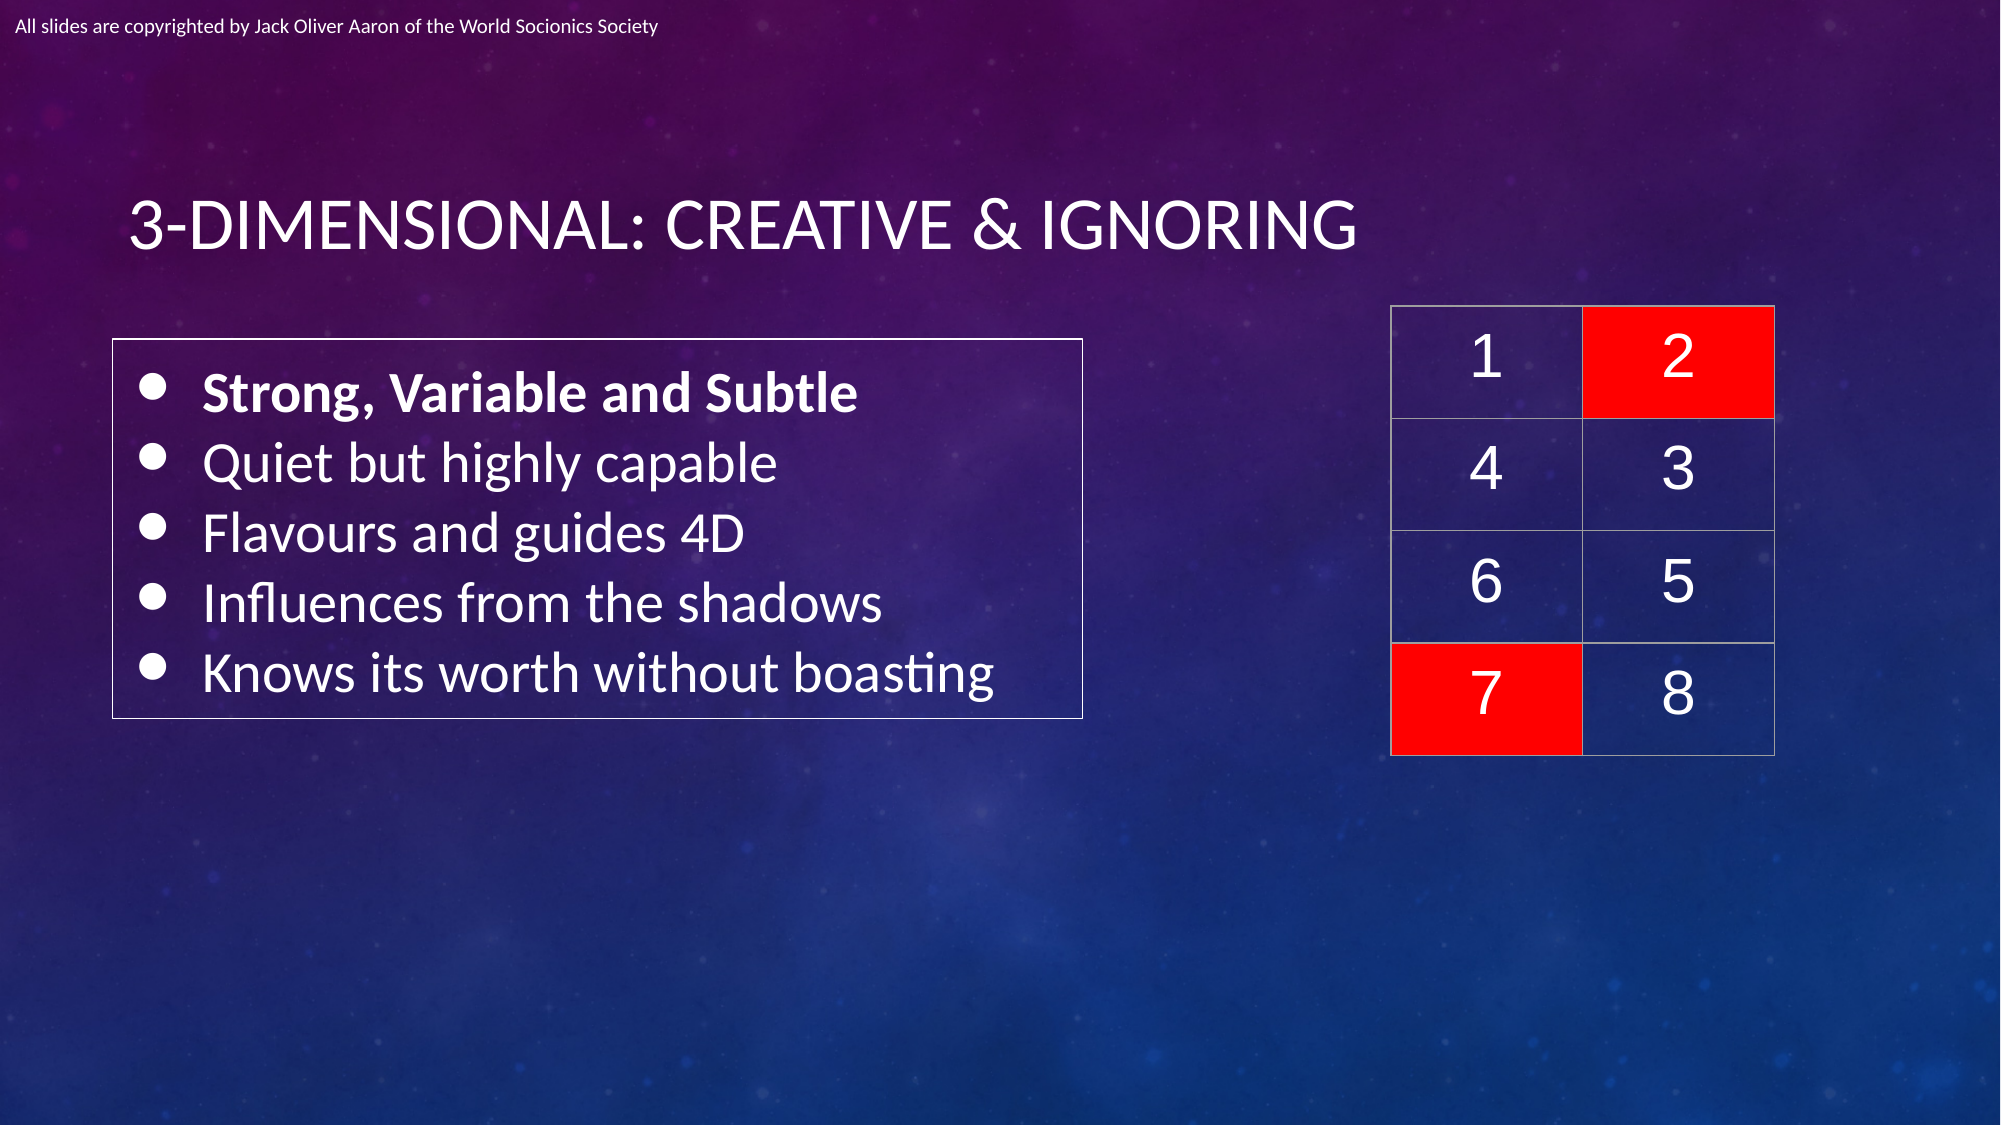

All slides are copyrighted by Jack Oliver Aaron of the World Socionics Society
# 3-DIMENSIONAL: CREATIVE & IGNORING
| 1 | 2 |
| --- | --- |
| 4 | 3 |
| 6 | 5 |
| 7 | 8 |
Strong, Variable and Subtle
Quiet but highly capable
Flavours and guides 4D
Influences from the shadows
Knows its worth without boasting